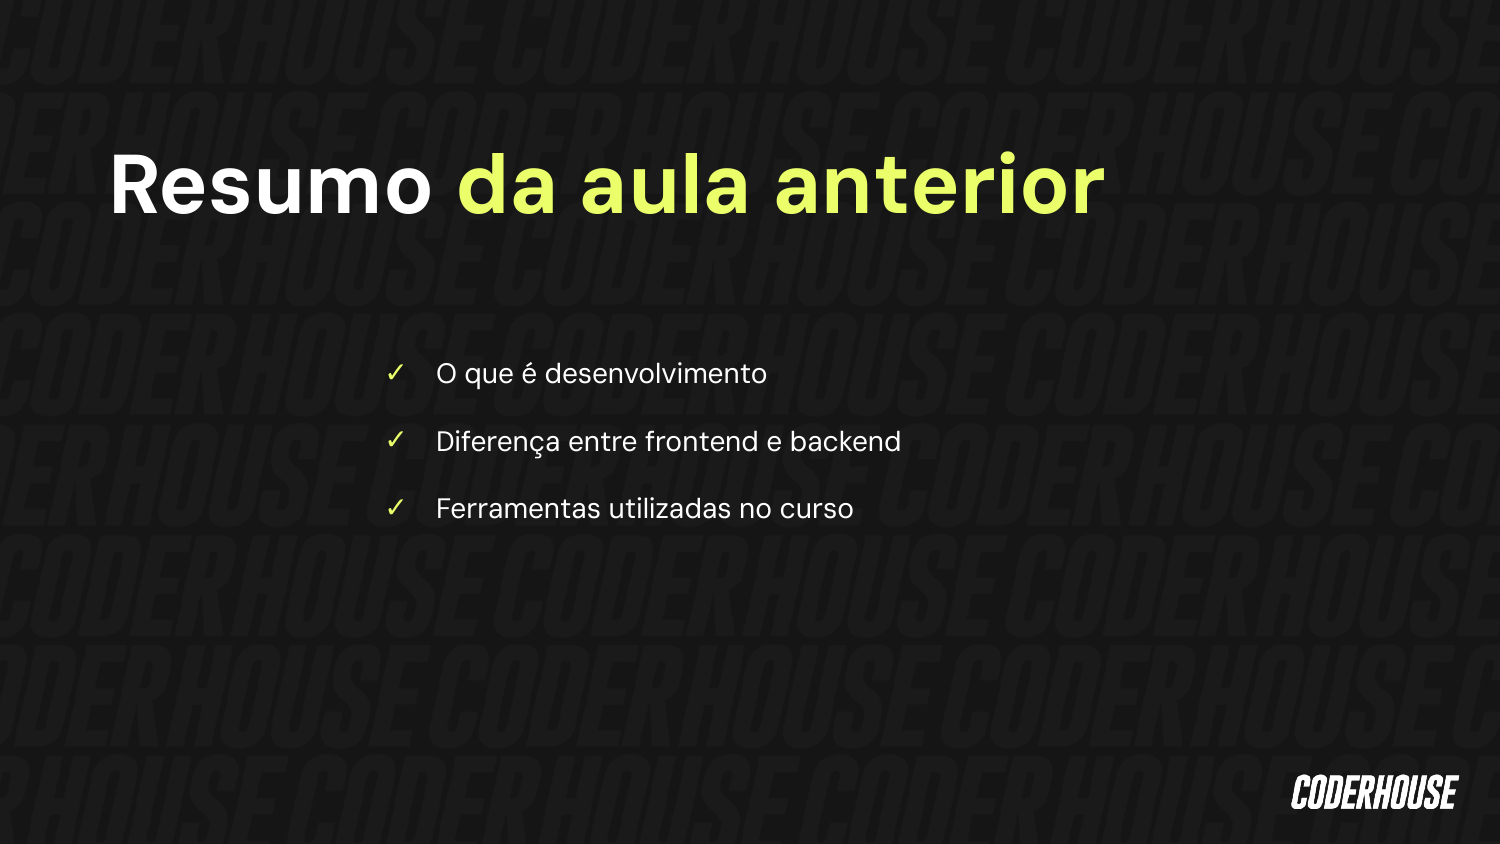

Resumo da aula anterior
O que é desenvolvimento

Diferença entre frontend e backend

Ferramentas utilizadas no curso